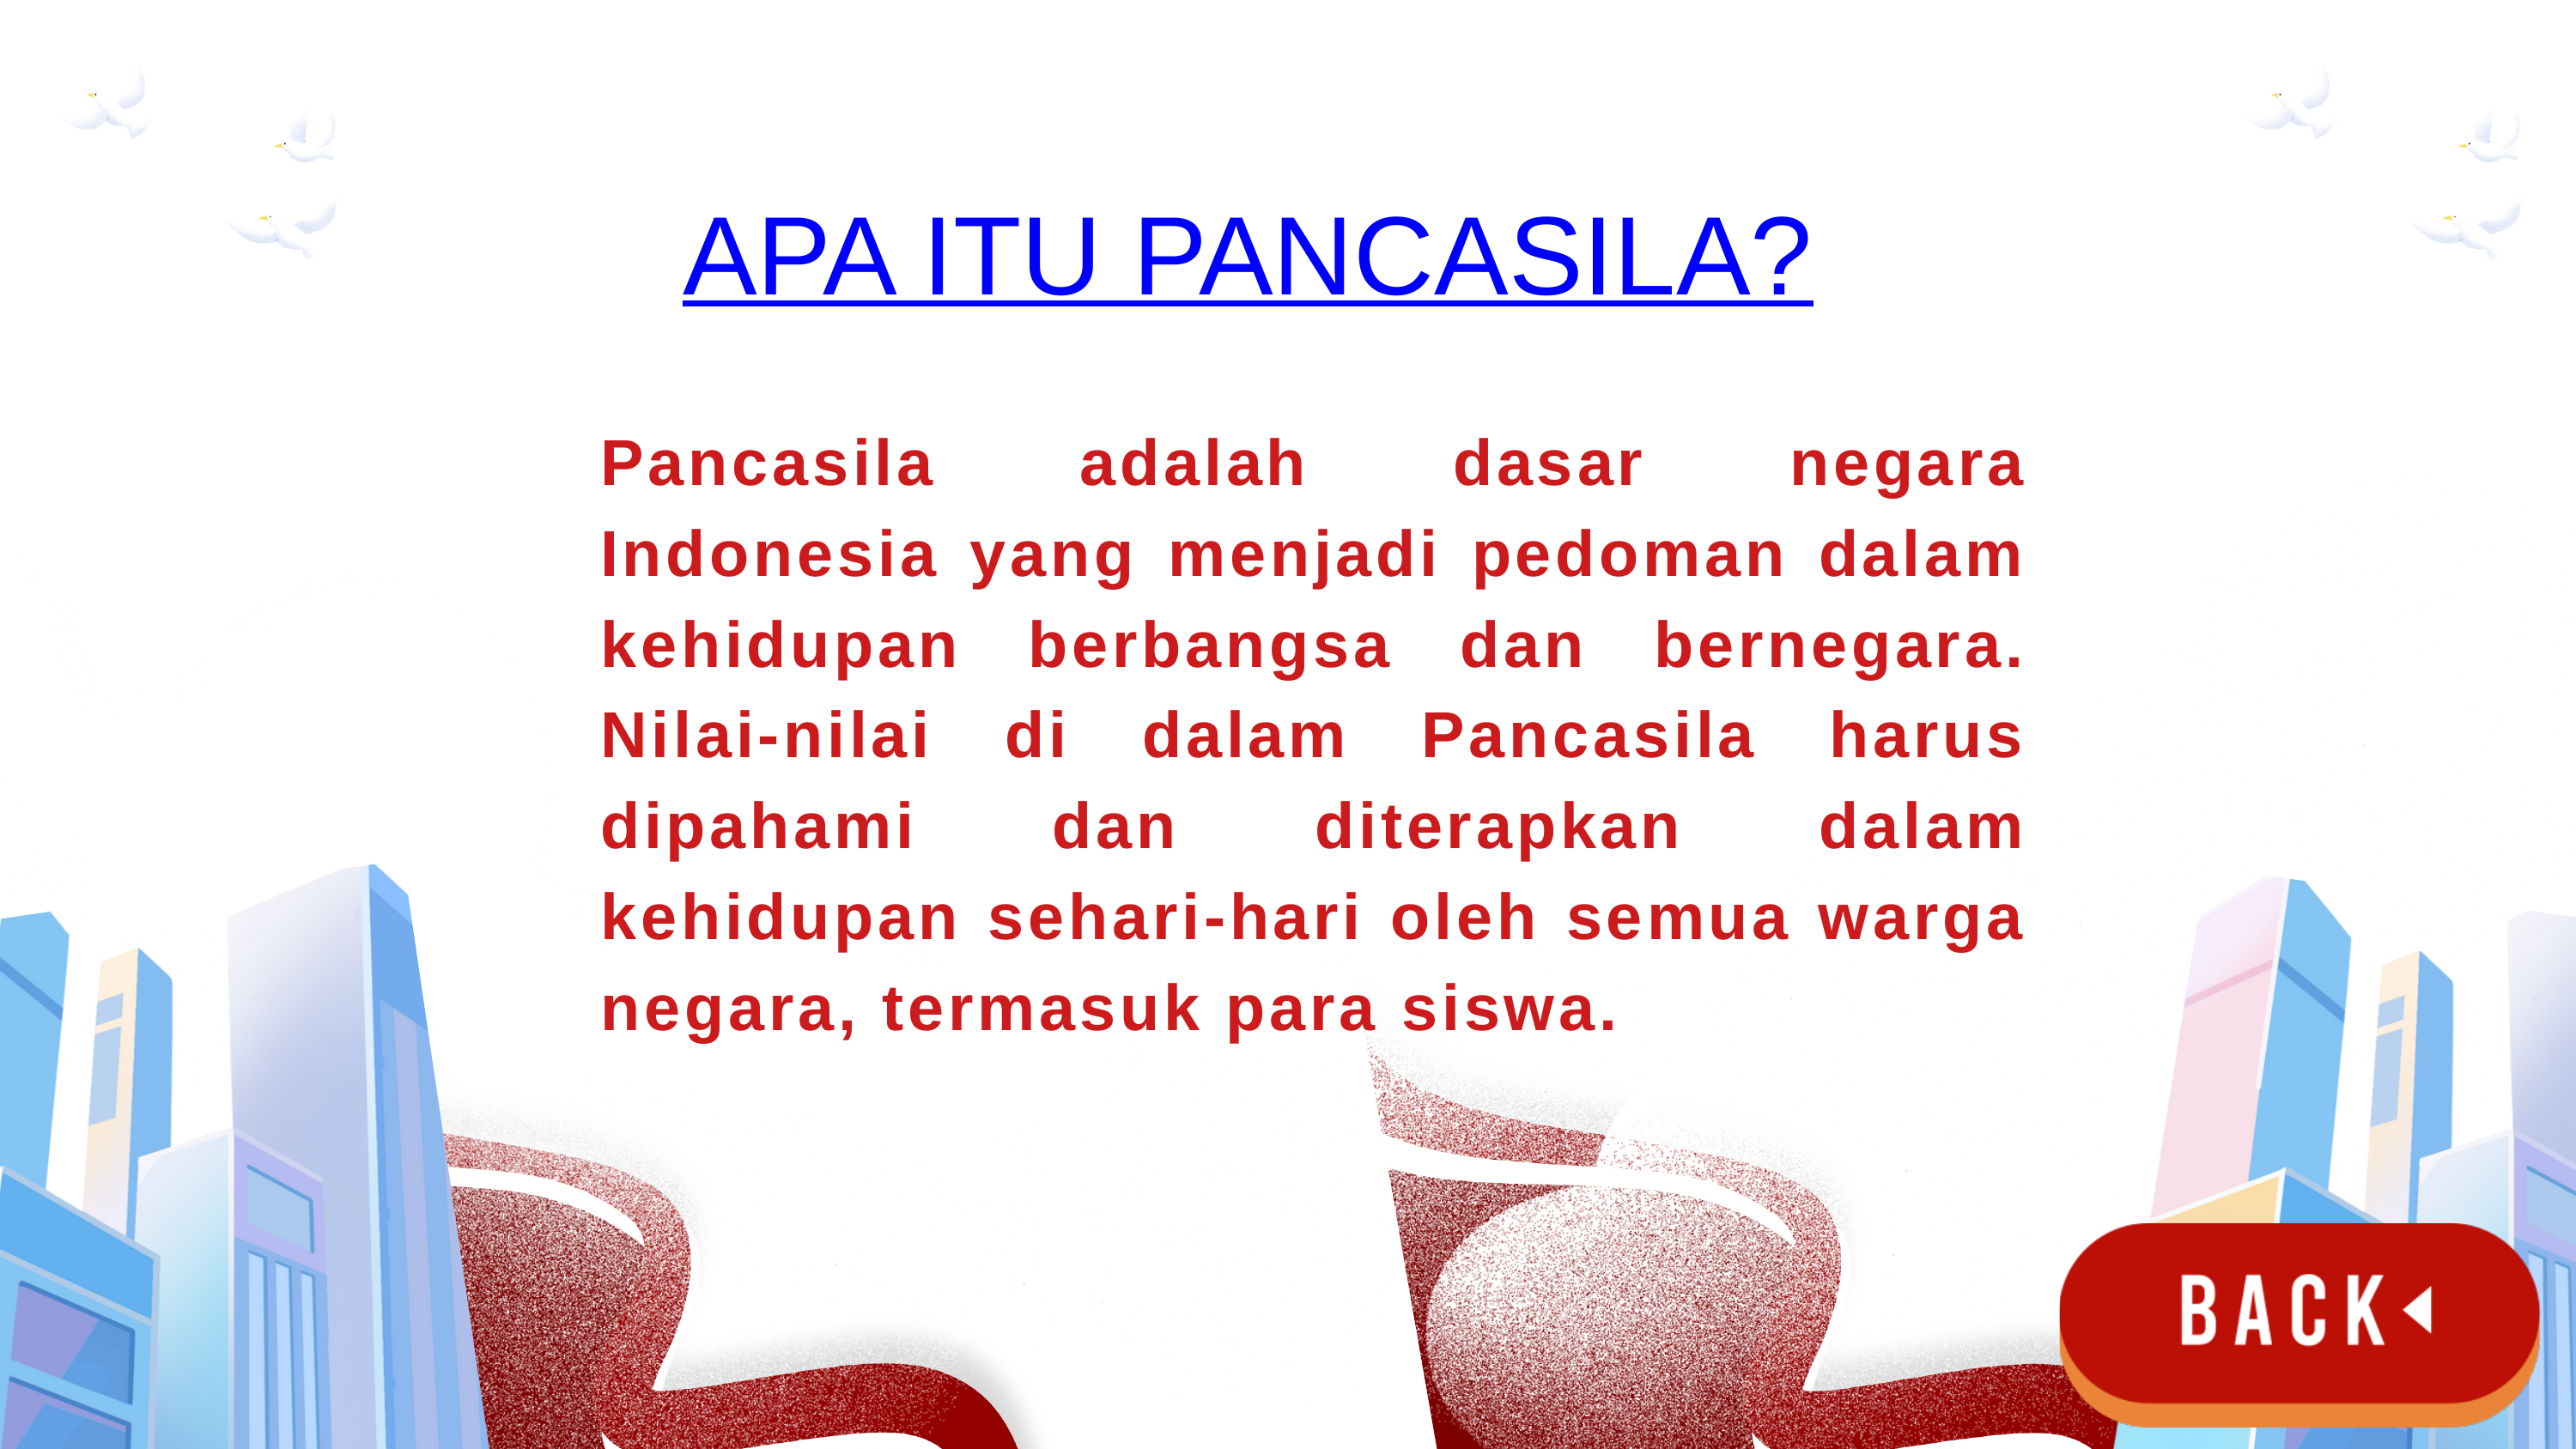

APA ITU PANCASILA?
Pancasila adalah dasar negara Indonesia yang menjadi pedoman dalam kehidupan berbangsa dan bernegara. Nilai-nilai di dalam Pancasila harus dipahami dan diterapkan dalam kehidupan sehari-hari oleh semua warga negara, termasuk para siswa.